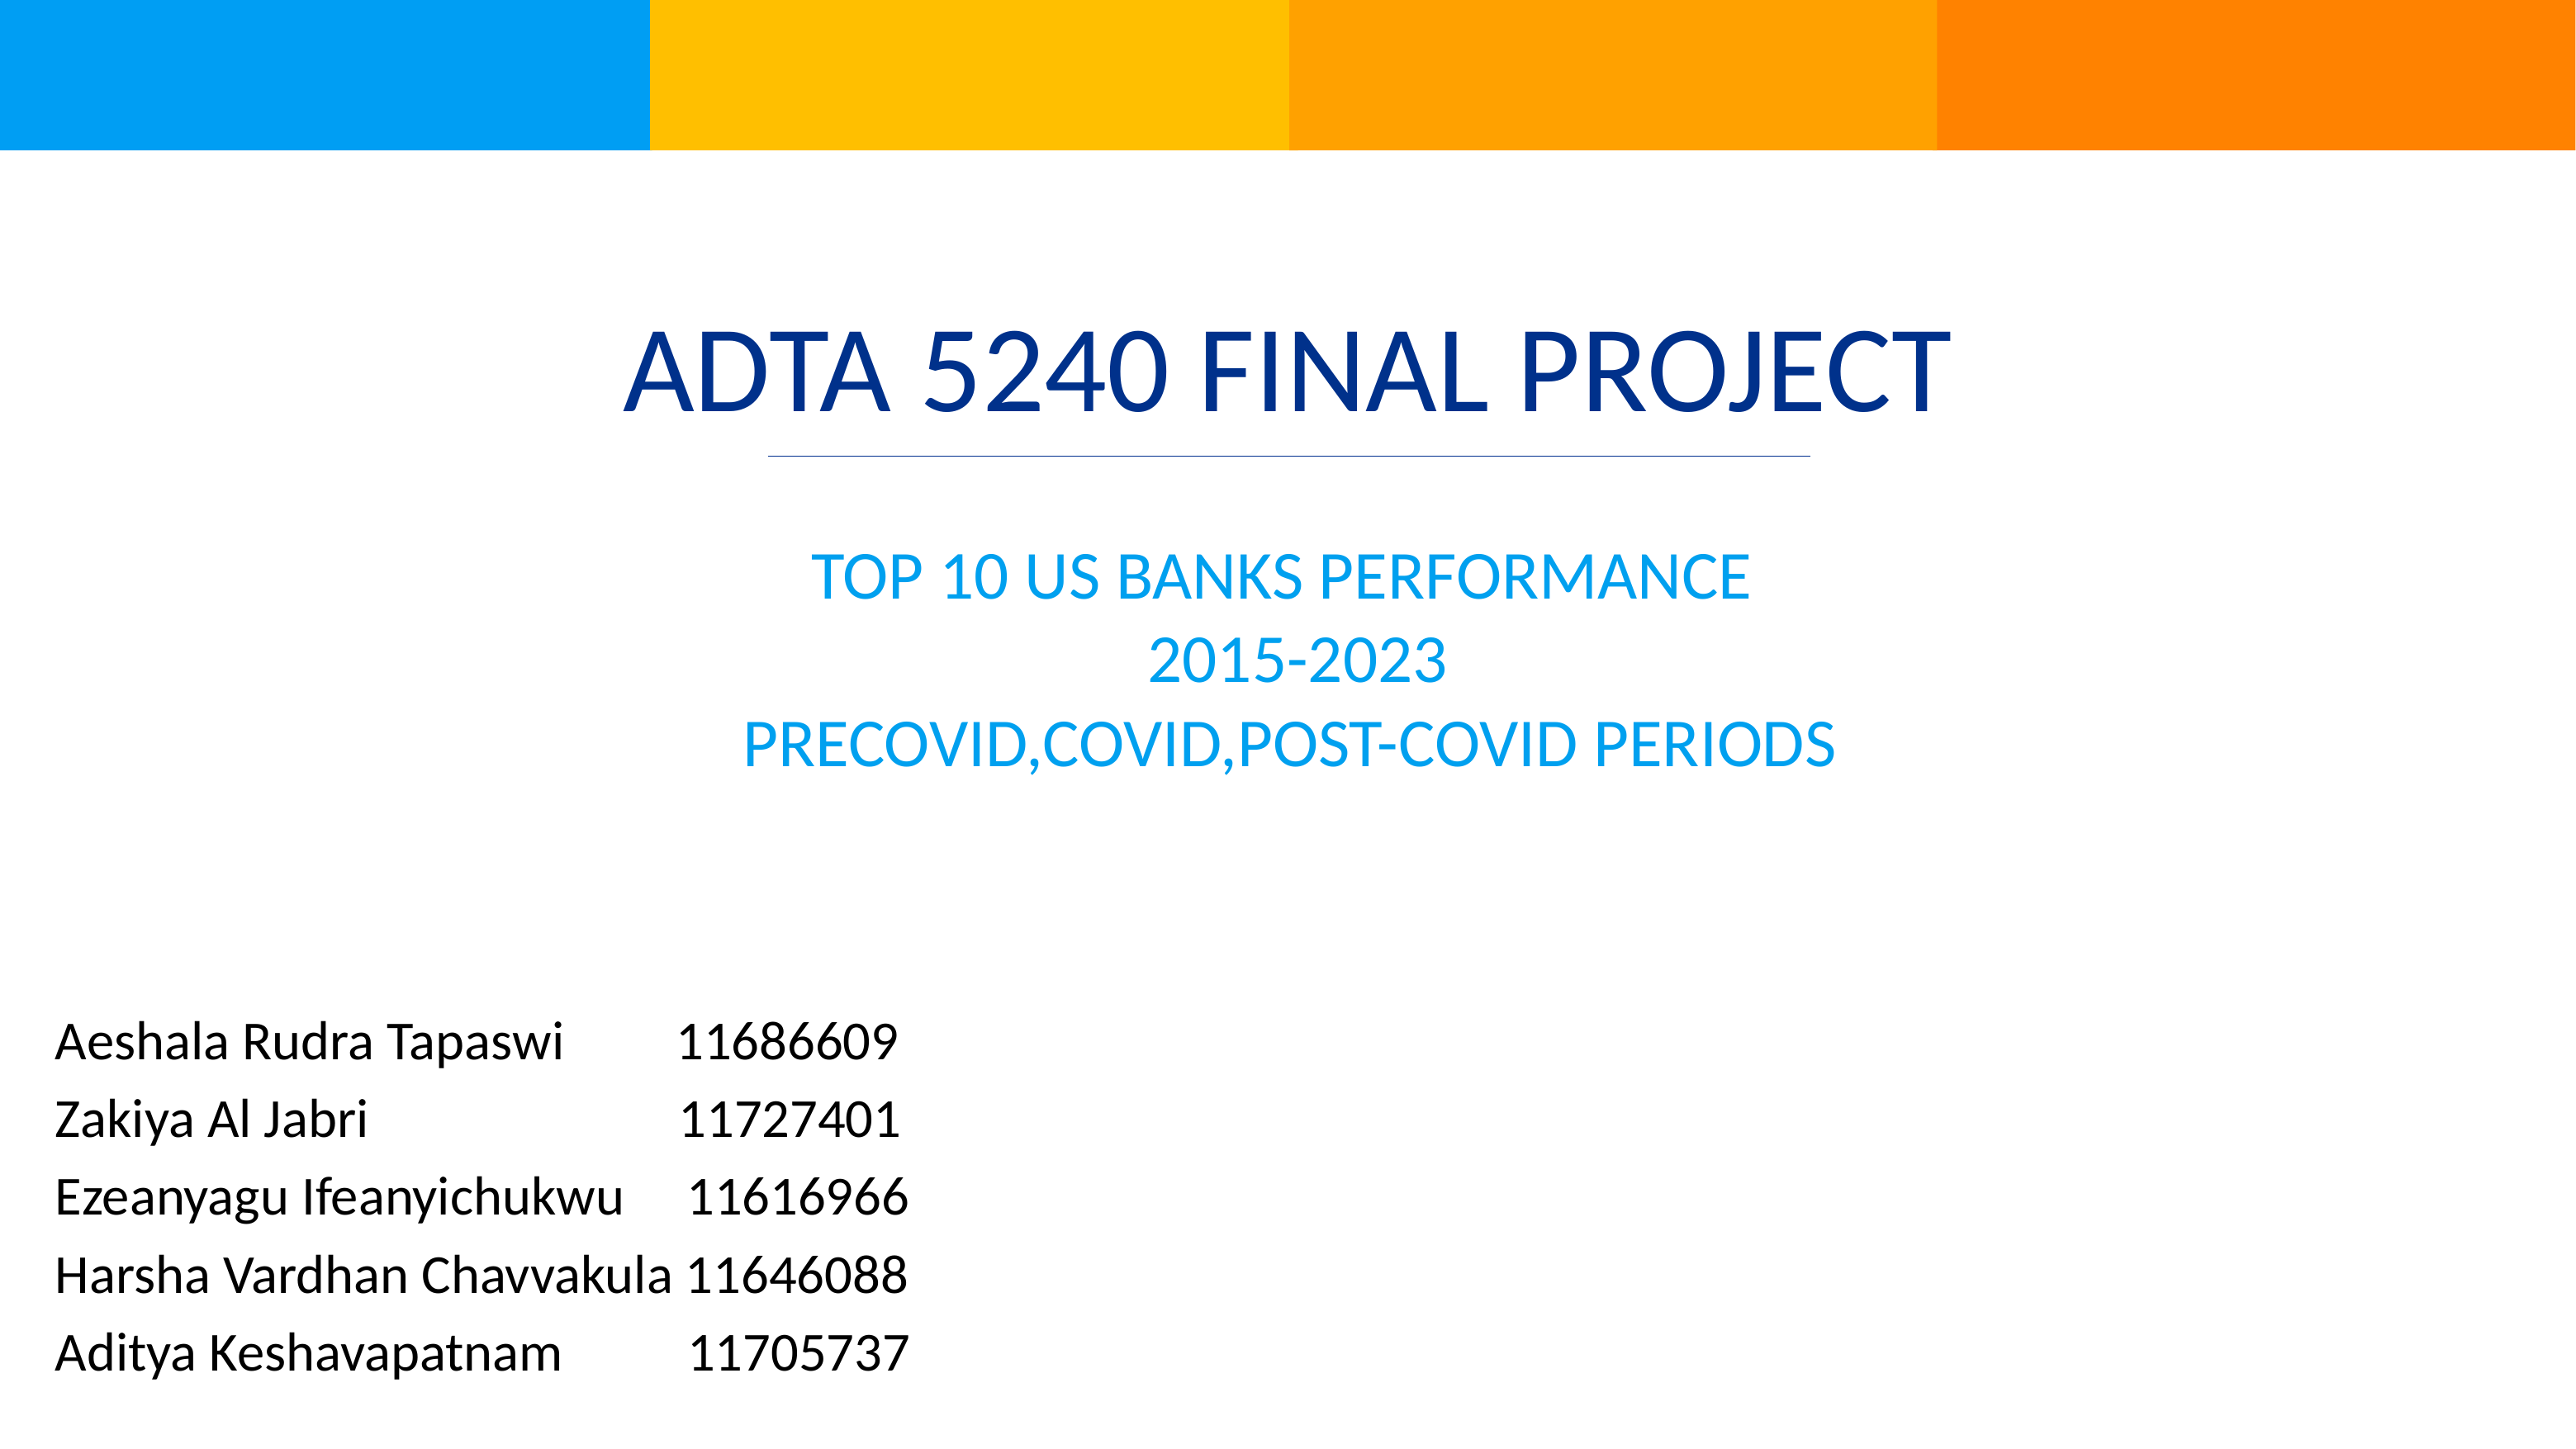

ADTA 5240 FINAL PROJECT

TOP 10 US BANKS PERFORMANCE
 2015-2023
PRECOVID,COVID,POST-COVID PERIODS
Aeshala Rudra Tapaswi         11686609
Zakiya Al Jabri                         11727401
Ezeanyagu Ifeanyichukwu     11616966
Harsha Vardhan Chavvakula 11646088
Aditya Keshavapatnam          11705737